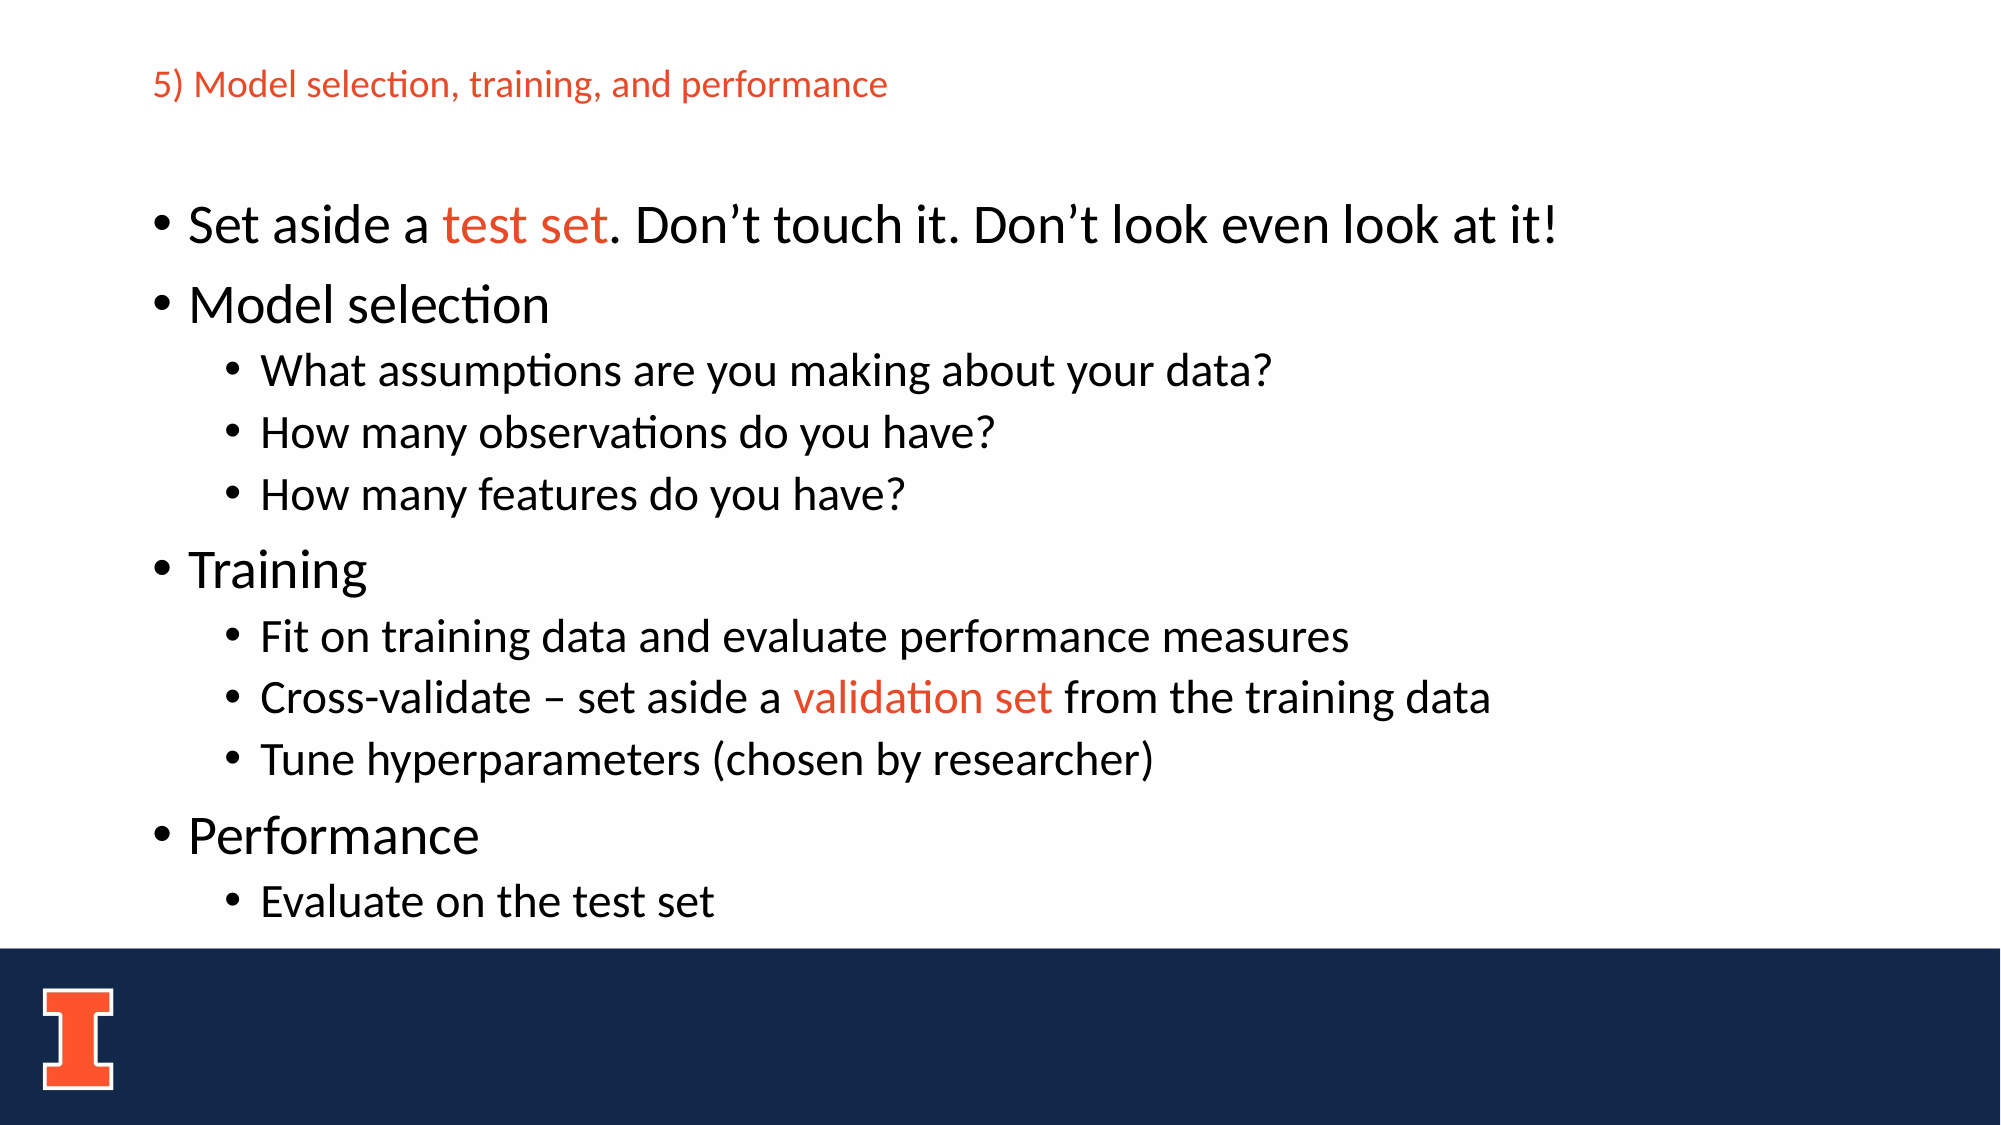

# 5) Model selection, training, and performance
Set aside a test set. Don’t touch it. Don’t look even look at it!
Model selection
What assumptions are you making about your data?
How many observations do you have?
How many features do you have?
Training
Fit on training data and evaluate performance measures
Cross-validate – set aside a validation set from the training data
Tune hyperparameters (chosen by researcher)
Performance
Evaluate on the test set